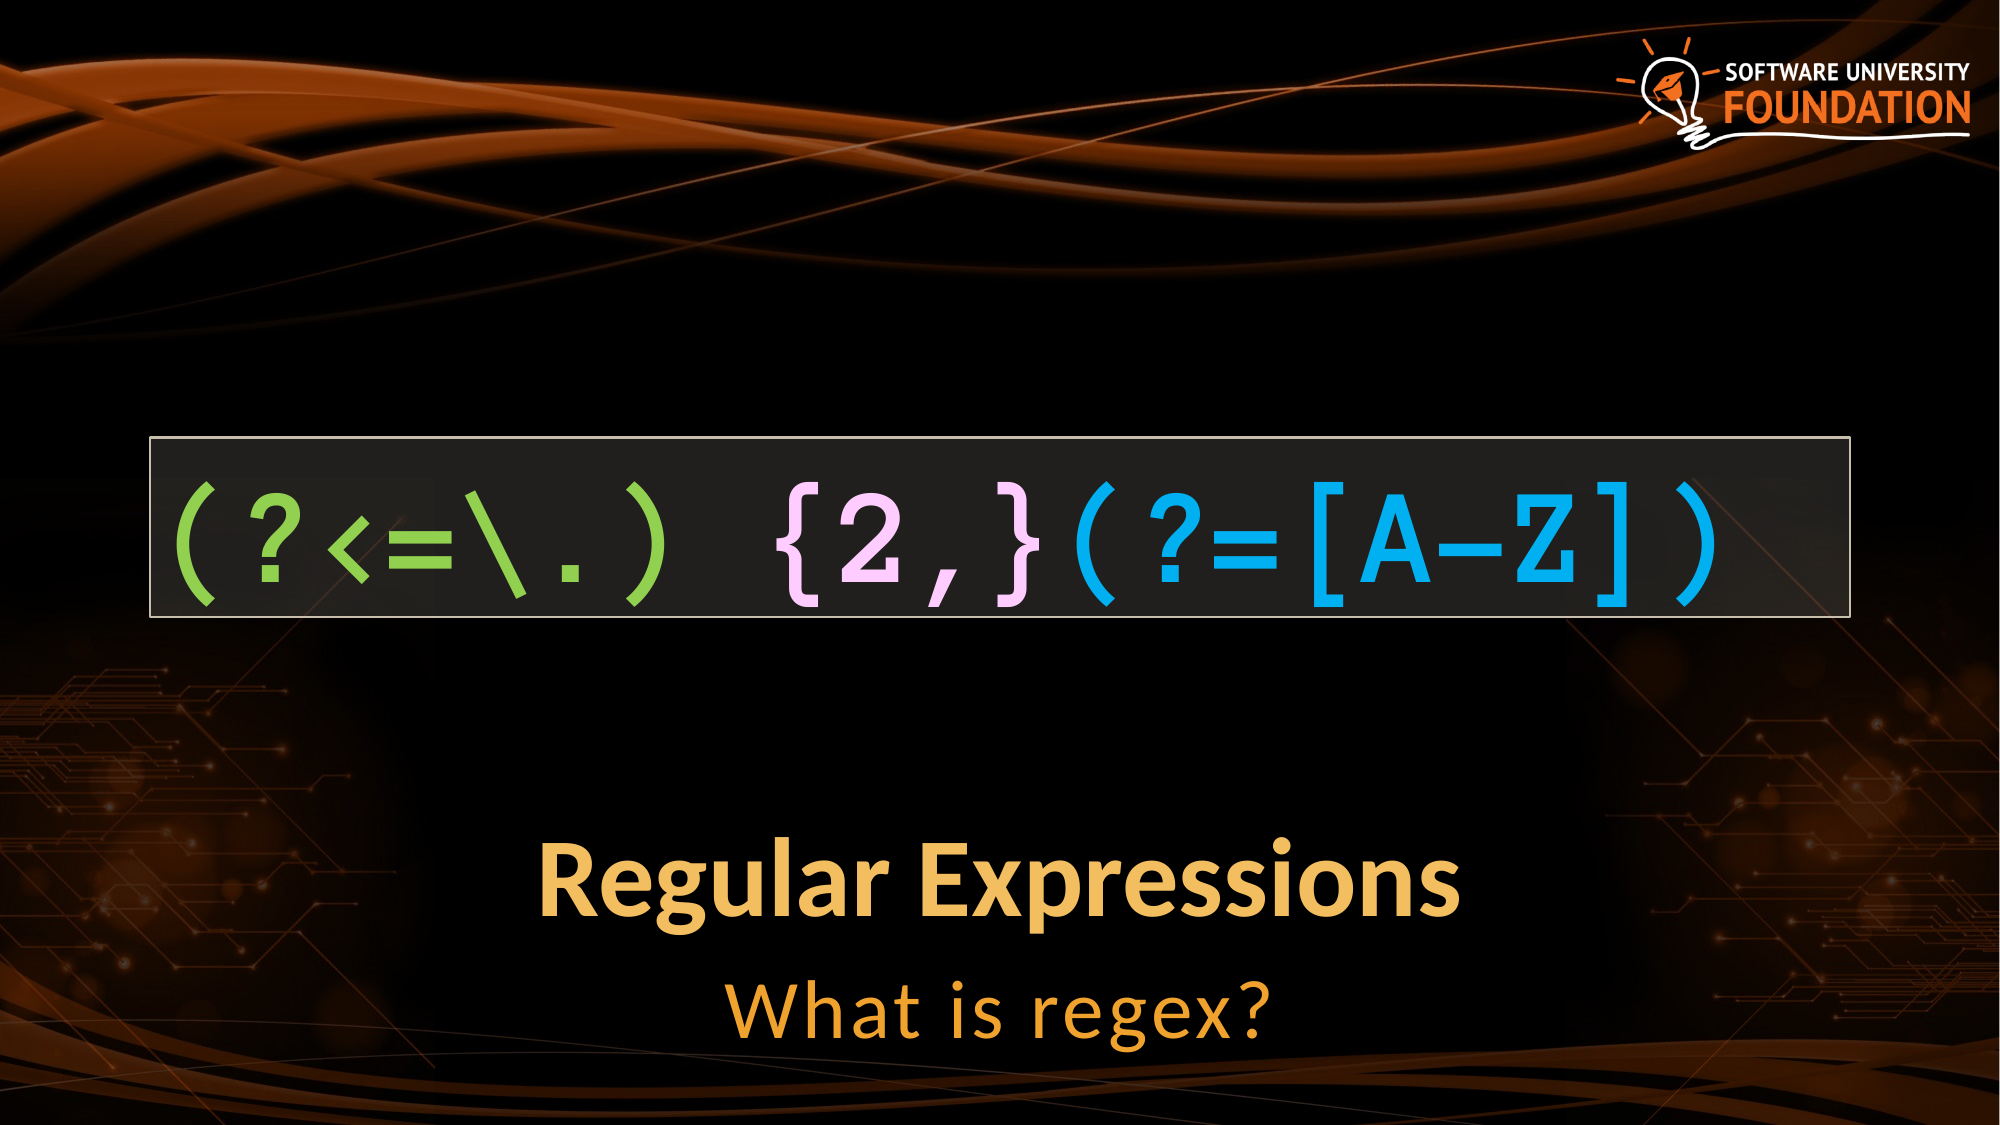

(?<=\.) {2,}(?=[A-Z])
# Regular Expressions
What is regex?